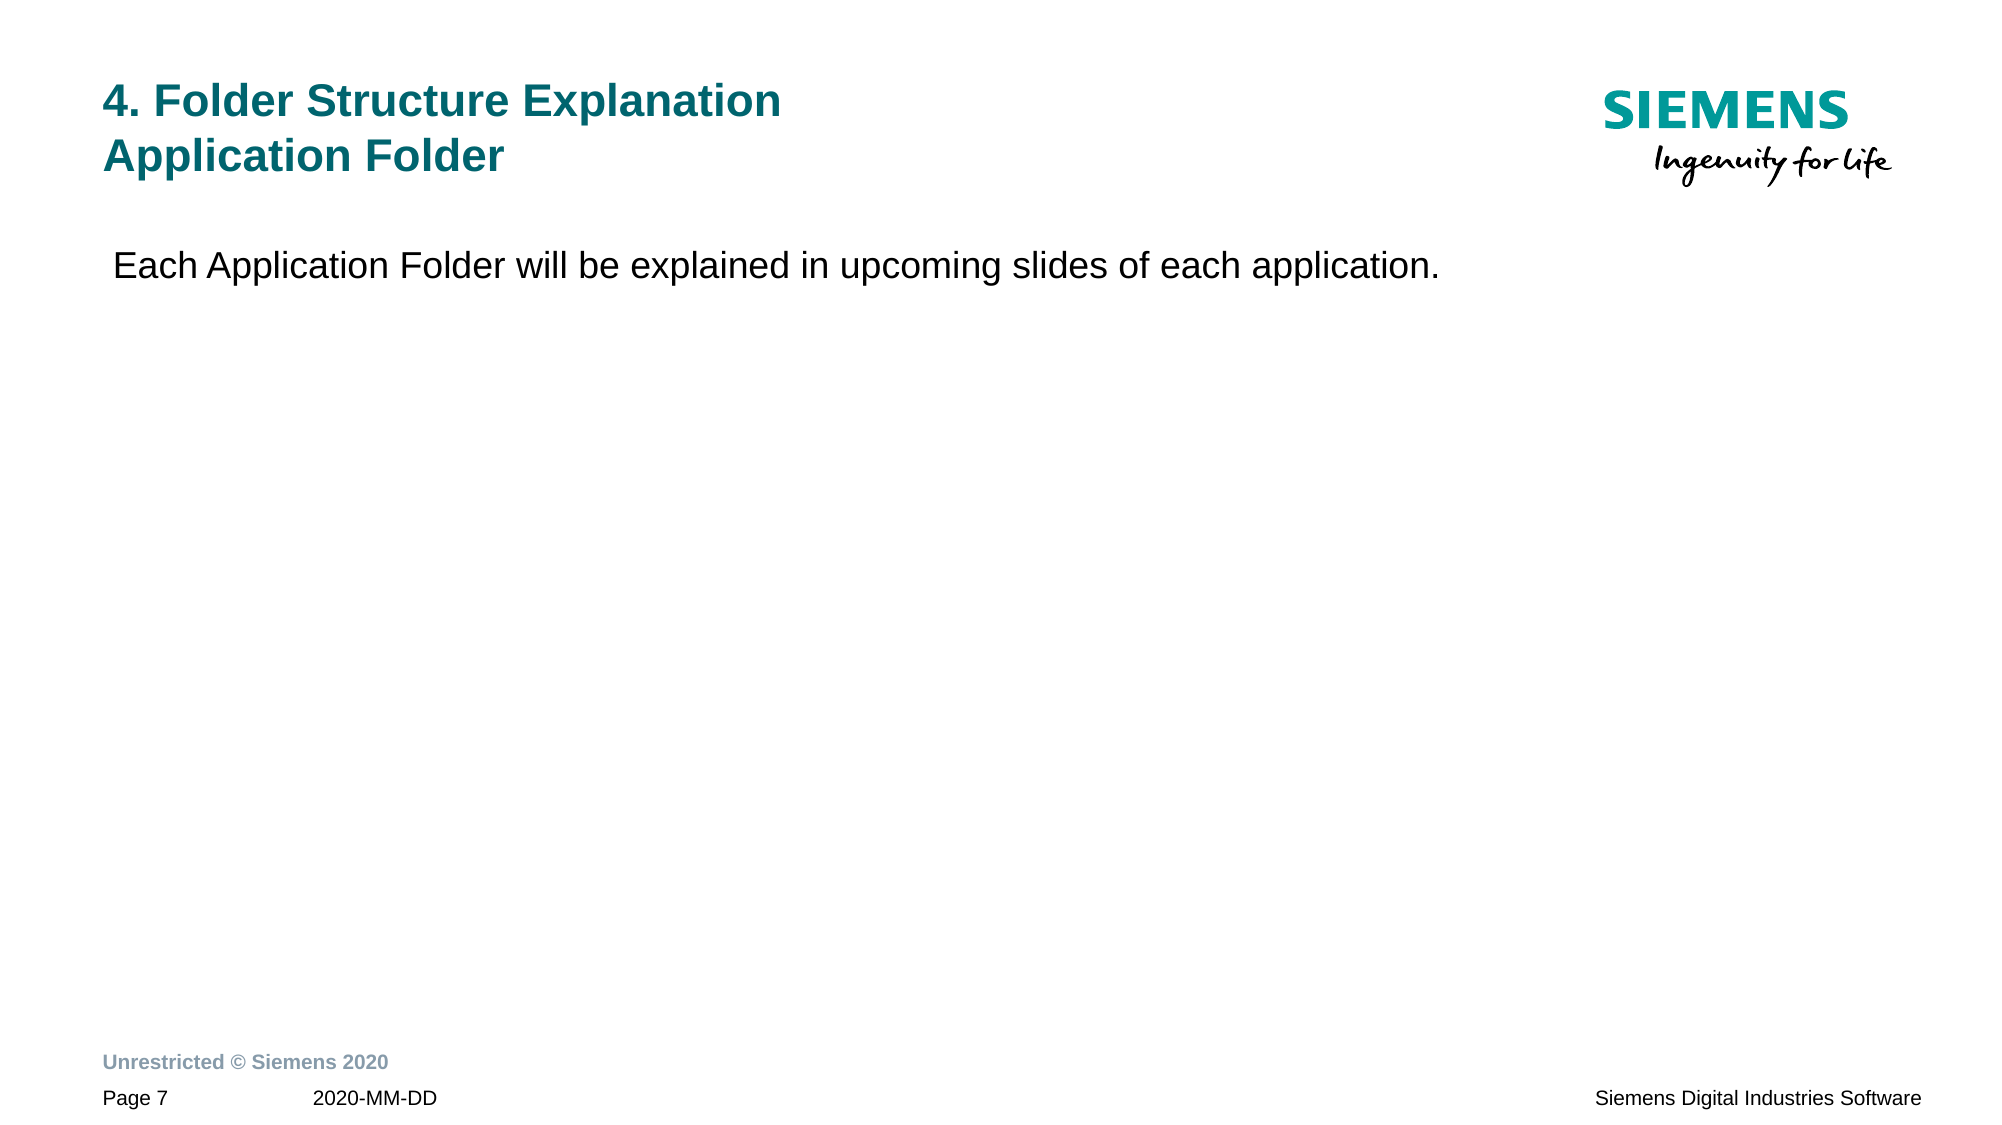

# 4. Folder Structure Explanation Application Folder
Each Application Folder will be explained in upcoming slides of each application.